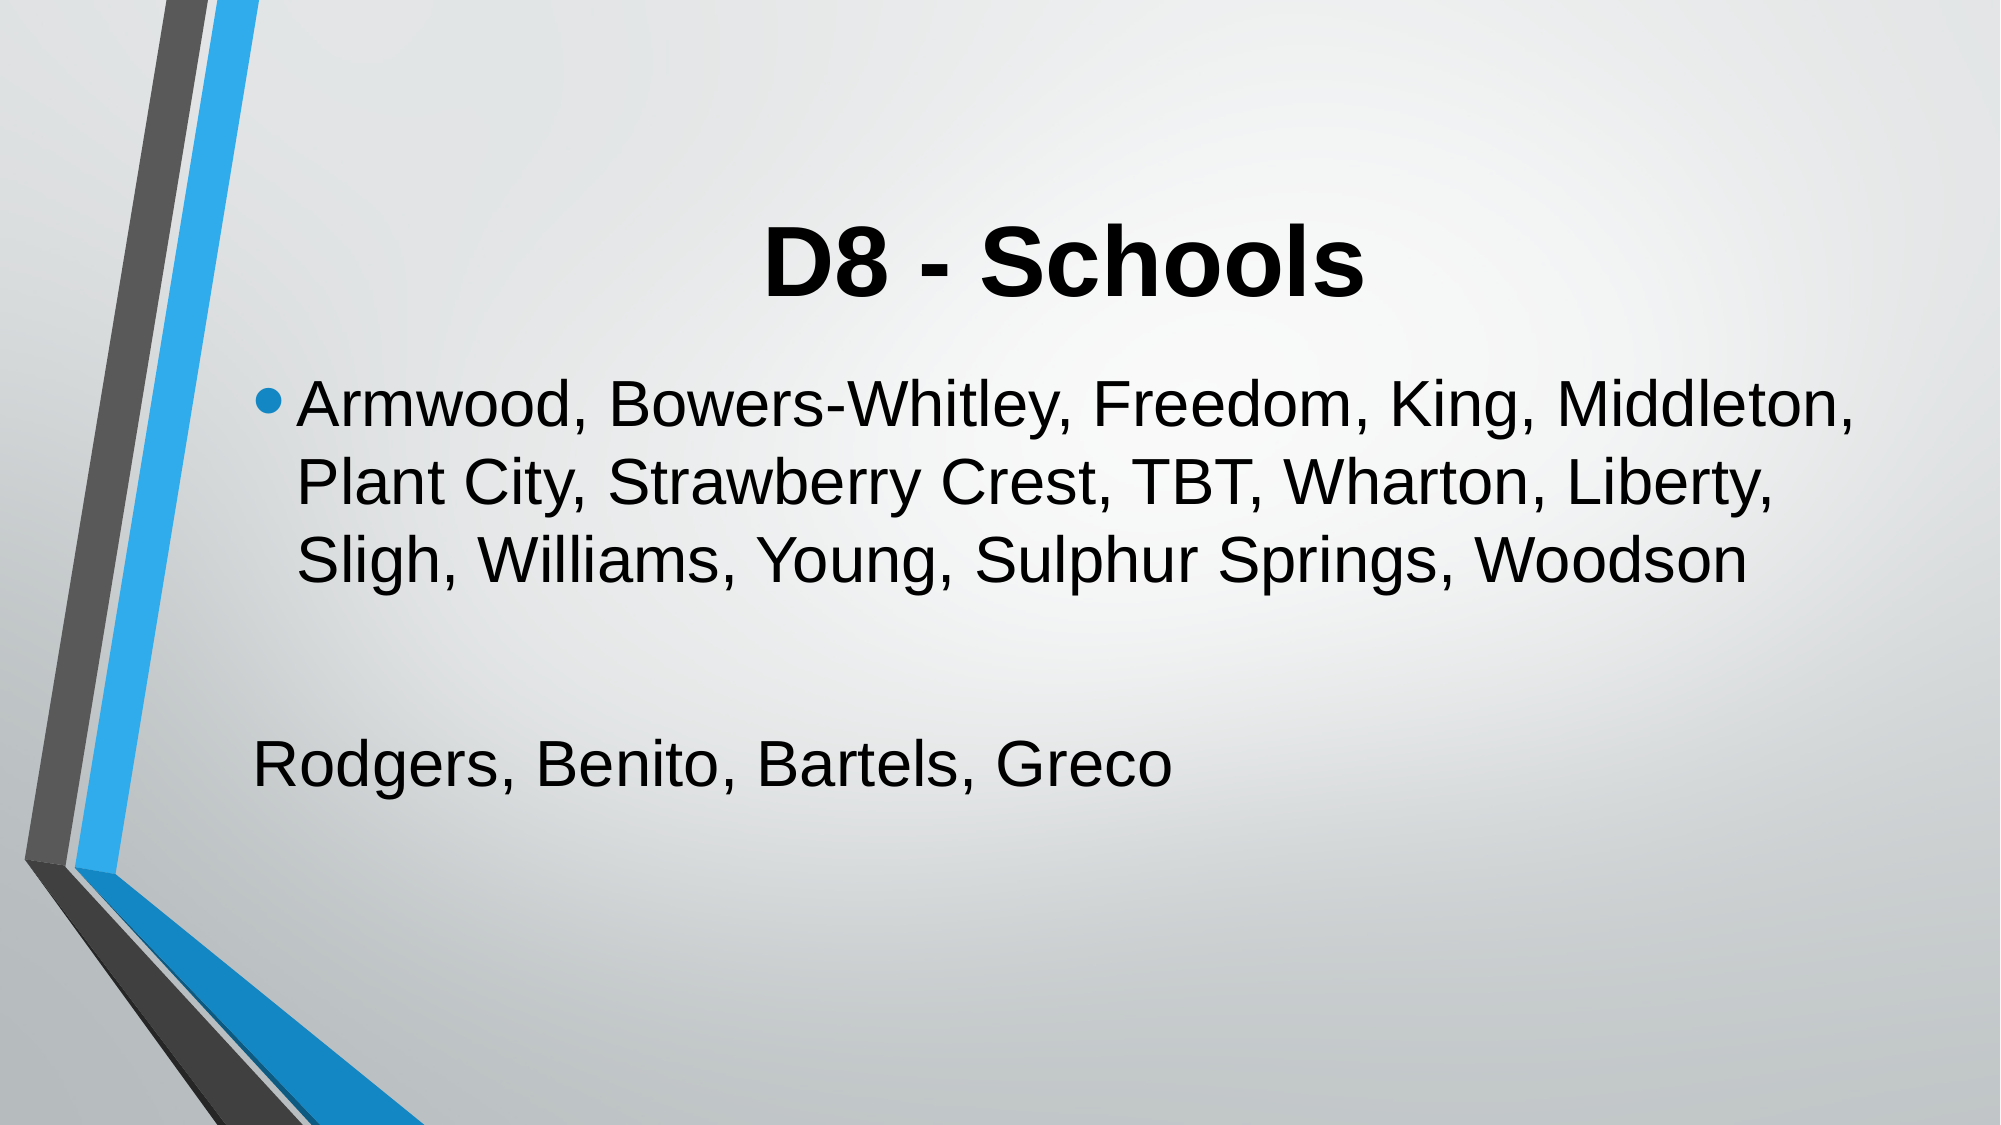

# D8 - Schools
Armwood, Bowers-Whitley, Freedom, King, Middleton, Plant City, Strawberry Crest, TBT, Wharton, Liberty, Sligh, Williams, Young, Sulphur Springs, Woodson

Rodgers, Benito, Bartels, Greco